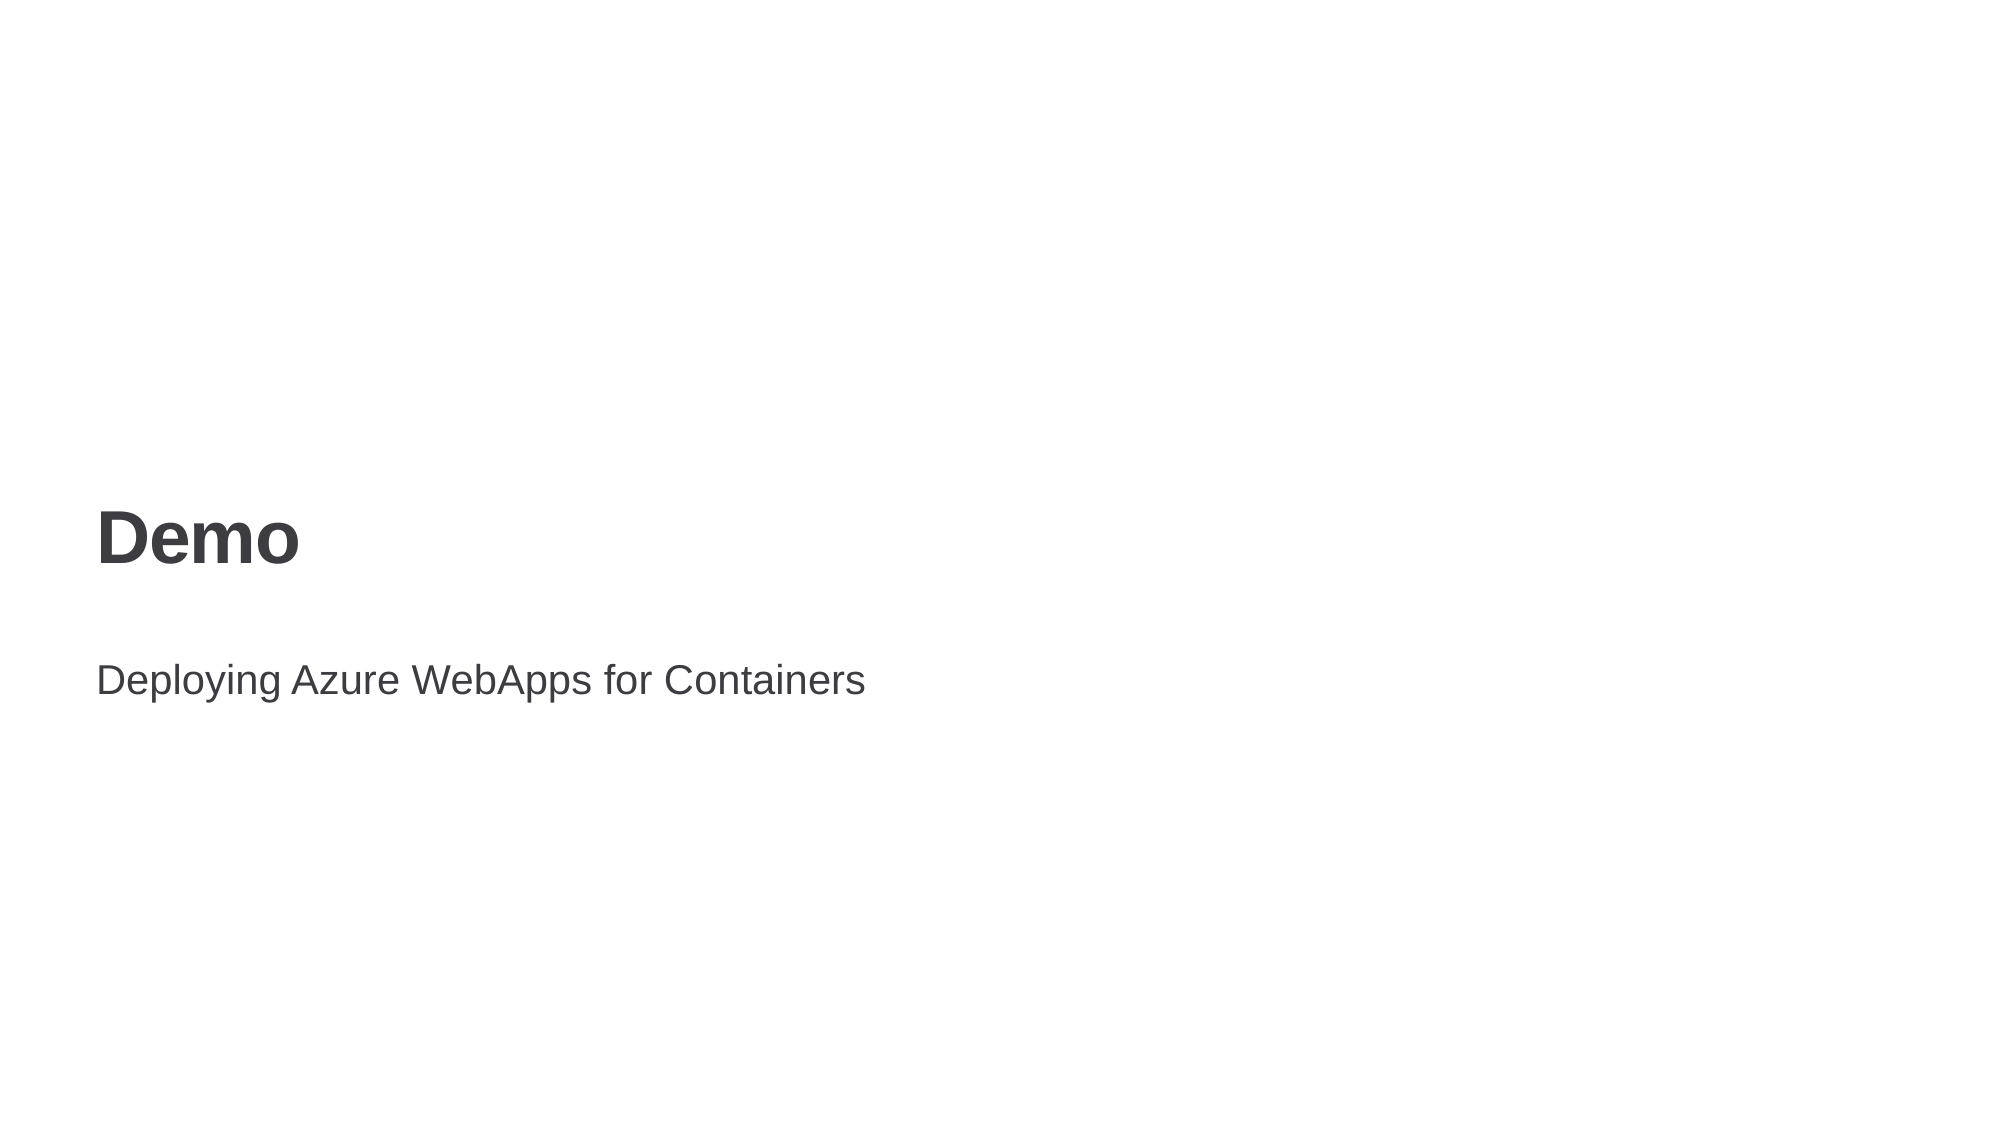

# Demo
Deploying Azure WebApps for Containers